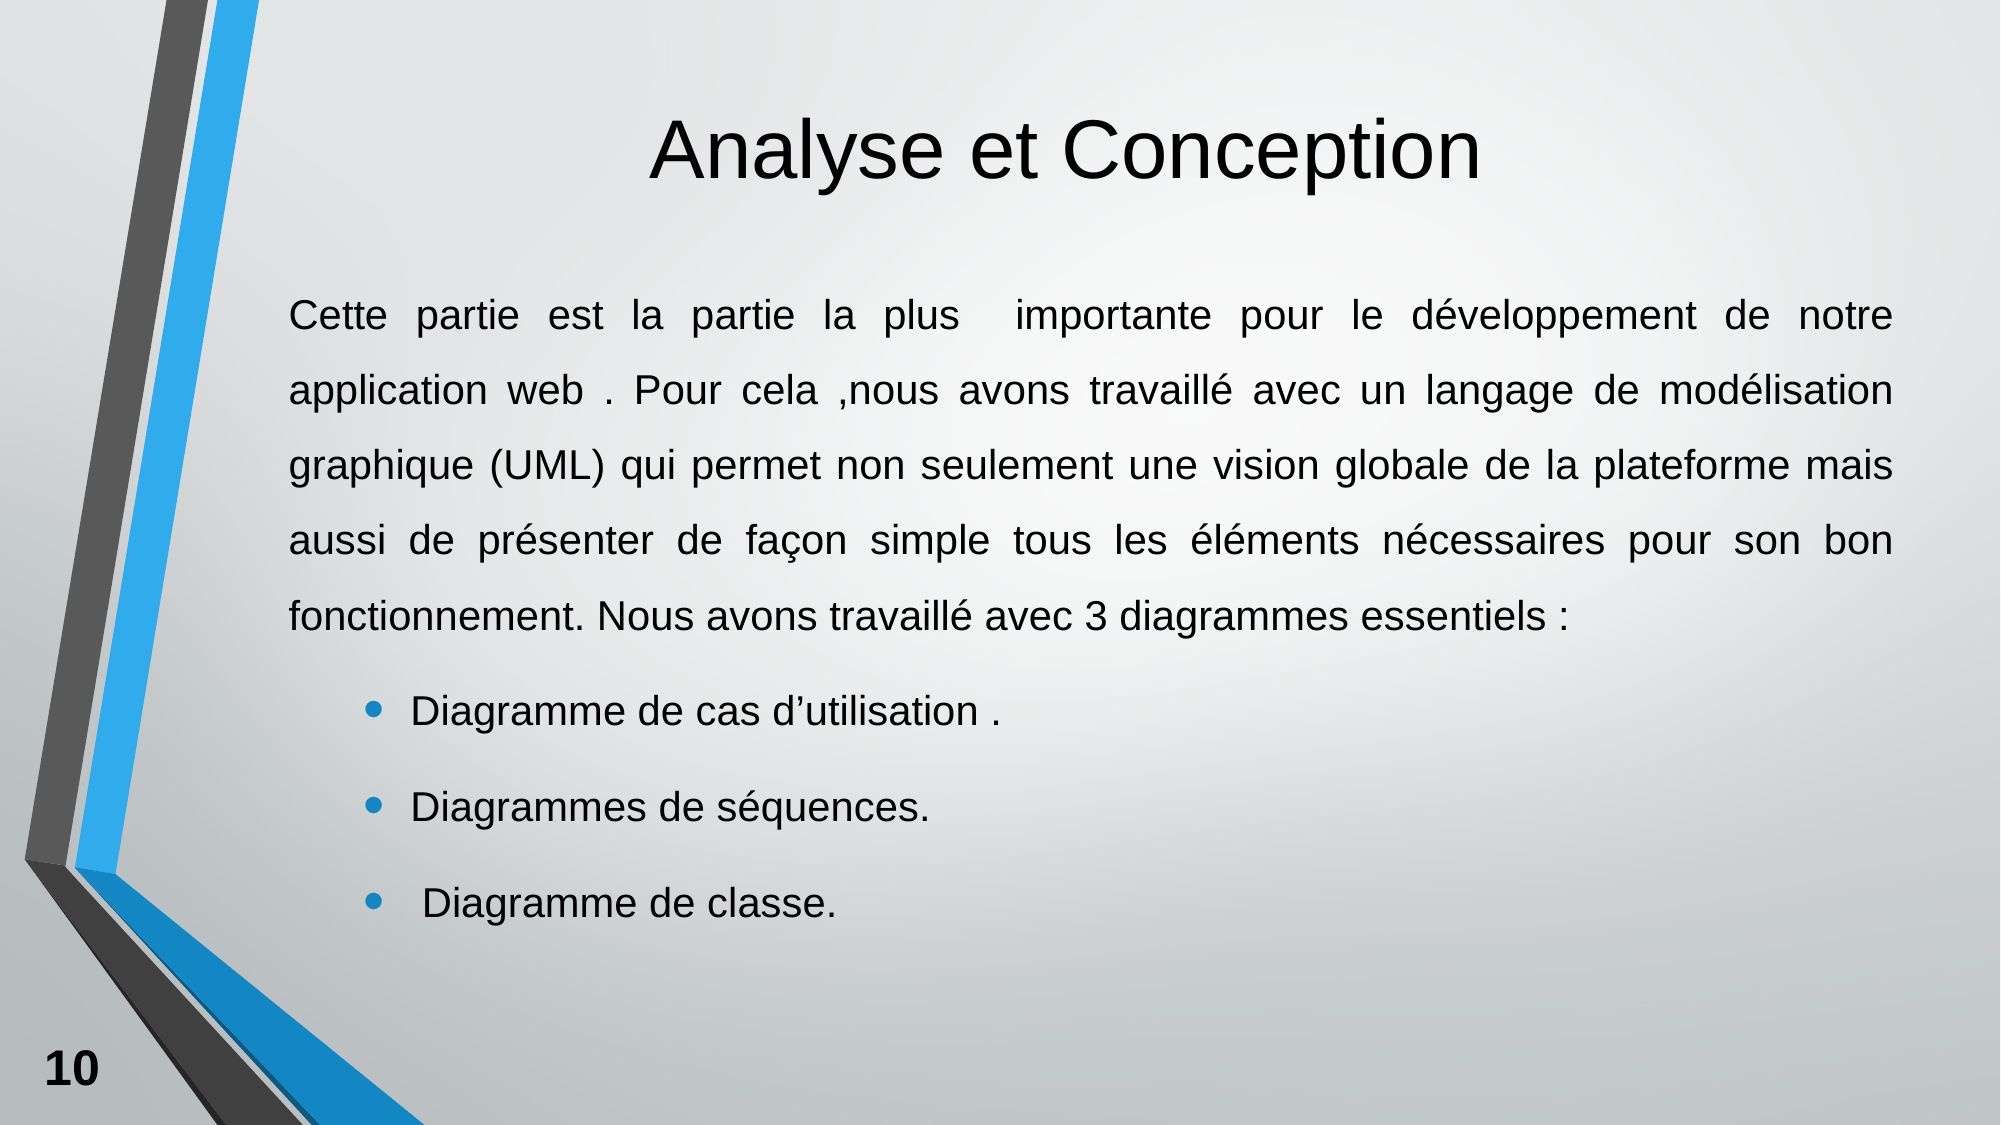

Analyse et Conception
Cette partie est la partie la plus  importante pour le développement de notre application web . Pour cela ,nous avons travaillé avec un langage de modélisation graphique (UML) qui permet non seulement une vision globale de la plateforme mais aussi de présenter de façon simple tous les éléments nécessaires pour son bon fonctionnement. Nous avons travaillé avec 3 diagrammes essentiels :
Diagramme de cas d’utilisation .
Diagrammes de séquences.
 Diagramme de classe.

10